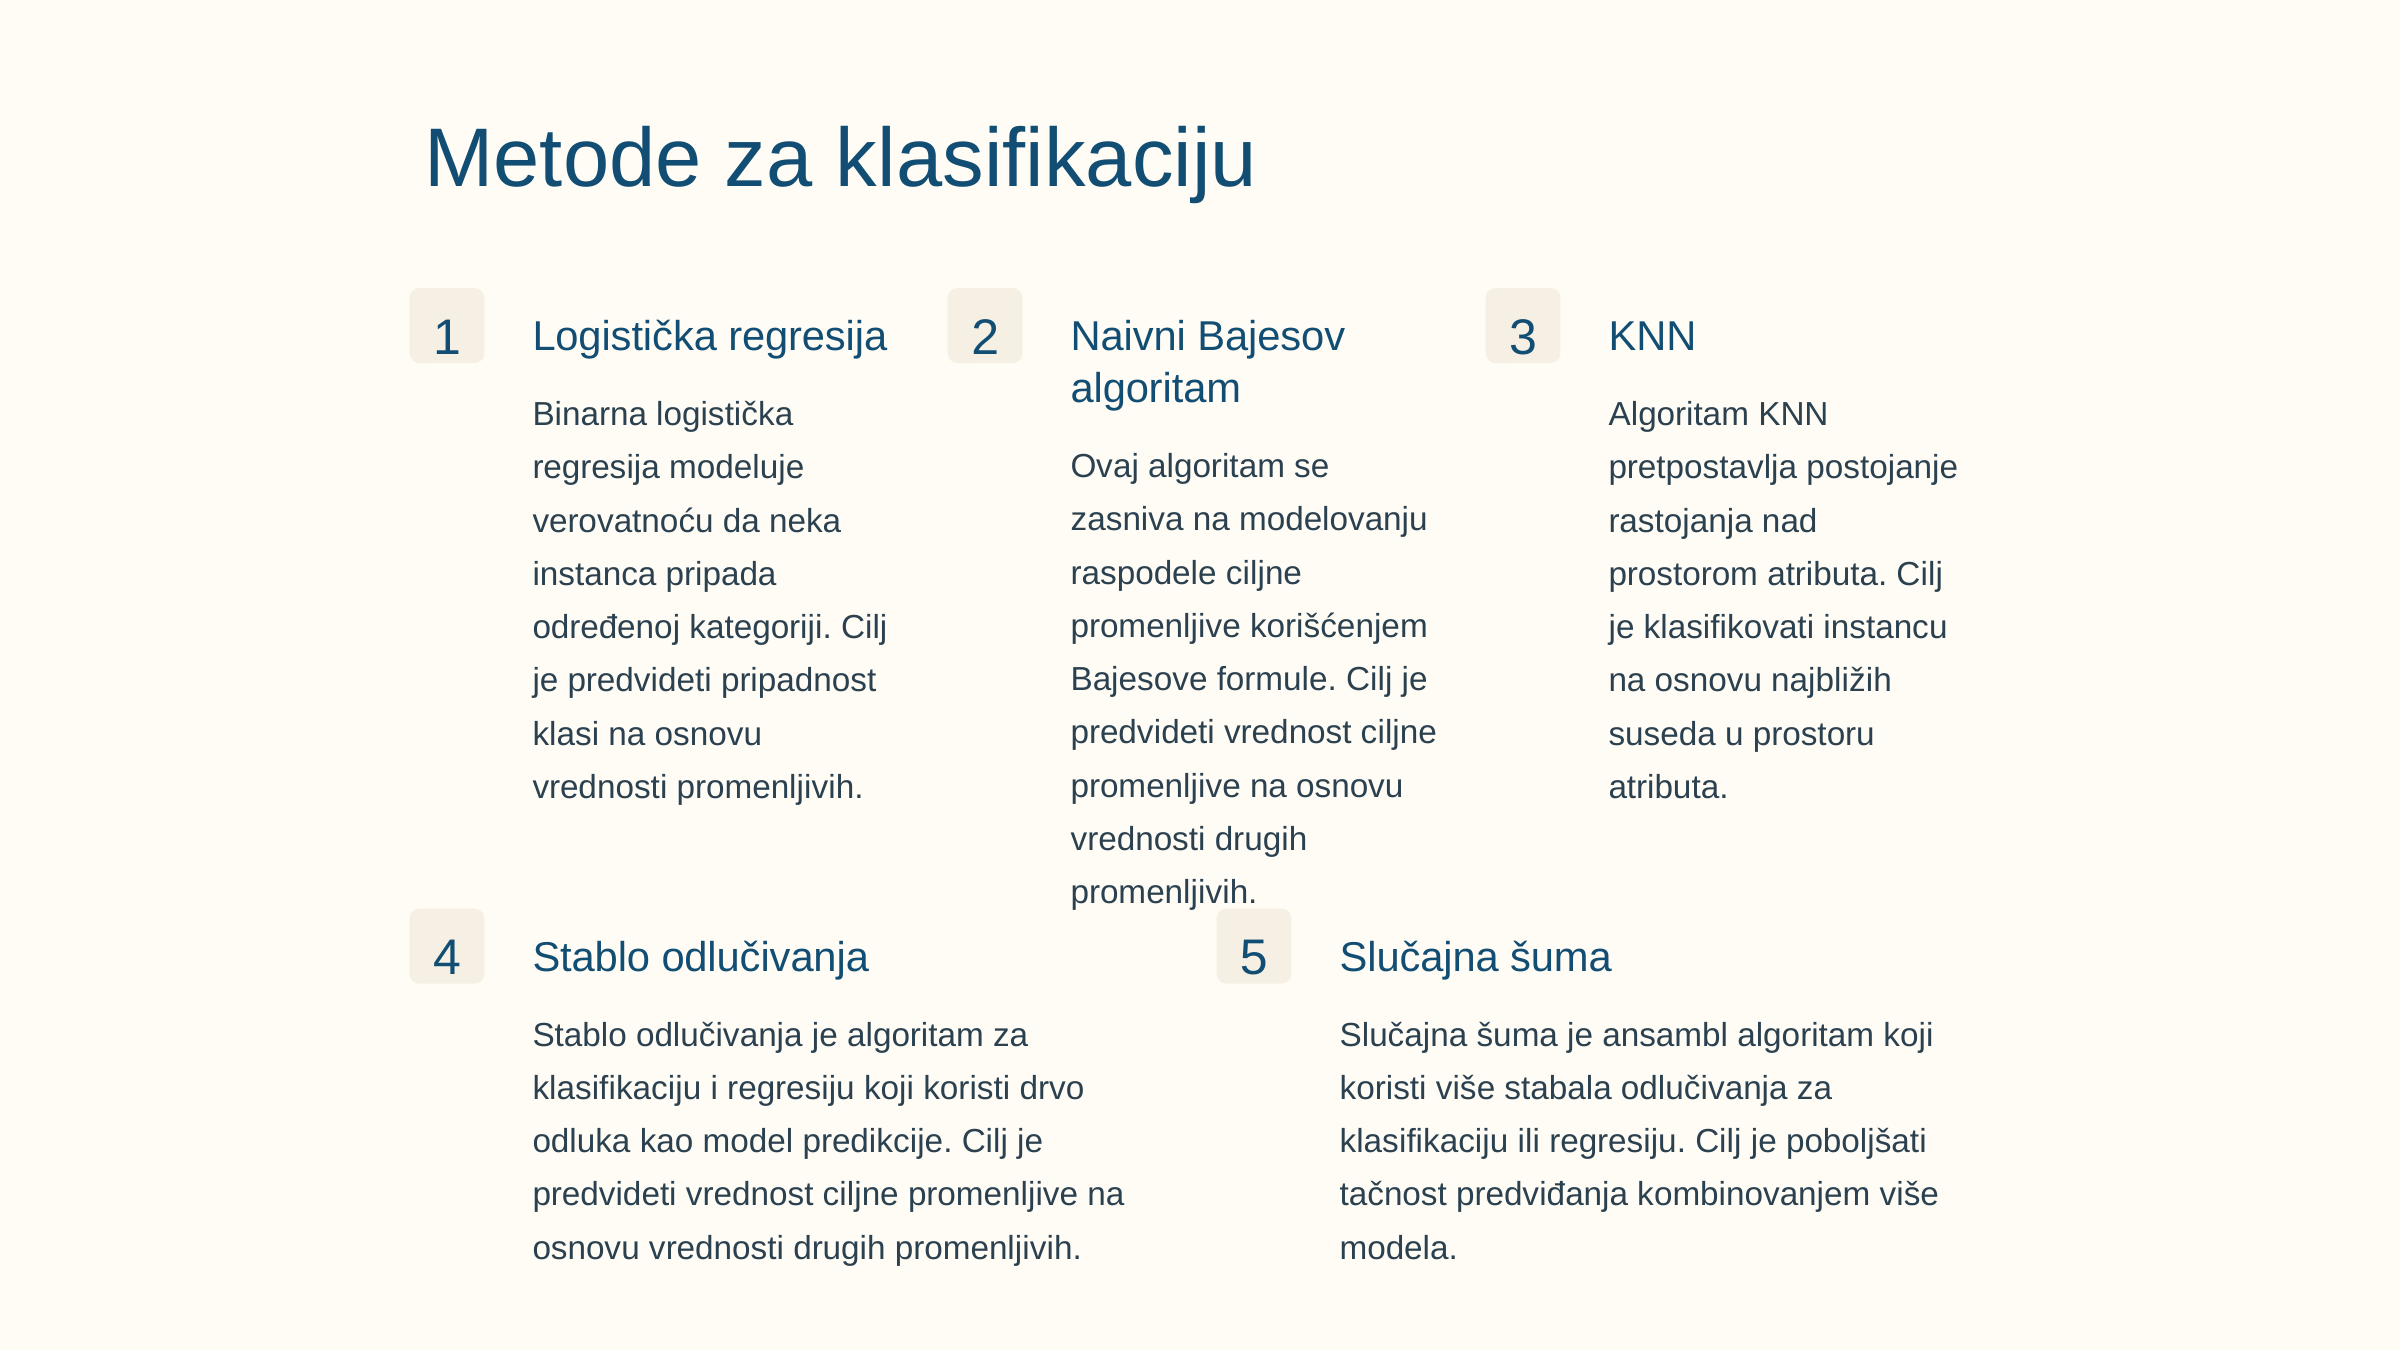

Metode za klasifikaciju

1
2
3
Logistička regresija
Naivni Bajesov algoritam
KNN
Binarna logistička regresija modeluje verovatnoću da neka instanca pripada određenoj kategoriji. Cilj je predvideti pripadnost klasi na osnovu vrednosti promenljivih.
Algoritam KNN pretpostavlja postojanje rastojanja nad prostorom atributa. Cilj je klasifikovati instancu na osnovu najbližih suseda u prostoru atributa.
Ovaj algoritam se zasniva na modelovanju raspodele ciljne promenljive korišćenjem Bajesove formule. Cilj je predvideti vrednost ciljne promenljive na osnovu vrednosti drugih promenljivih.

4
5
Stablo odlučivanja
Slučajna šuma
Stablo odlučivanja je algoritam za klasifikaciju i regresiju koji koristi drvo odluka kao model predikcije. Cilj je predvideti vrednost ciljne promenljive na osnovu vrednosti drugih promenljivih.
Slučajna šuma je ansambl algoritam koji koristi više stabala odlučivanja za klasifikaciju ili regresiju. Cilj je poboljšati tačnost predviđanja kombinovanjem više modela.